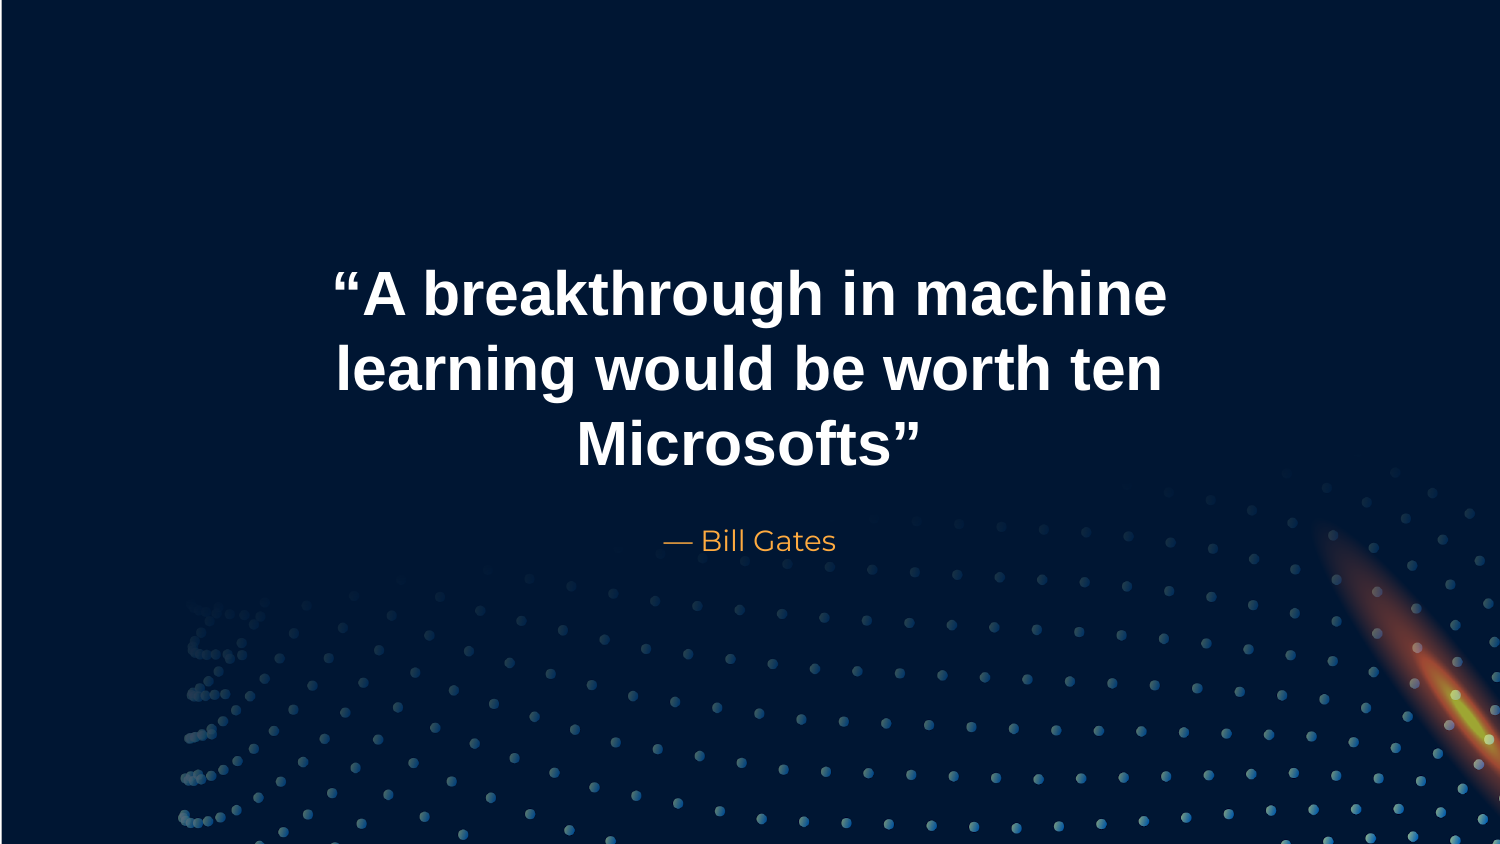

# “A breakthrough in machine learning would be worth ten Microsofts”
— Bill Gates